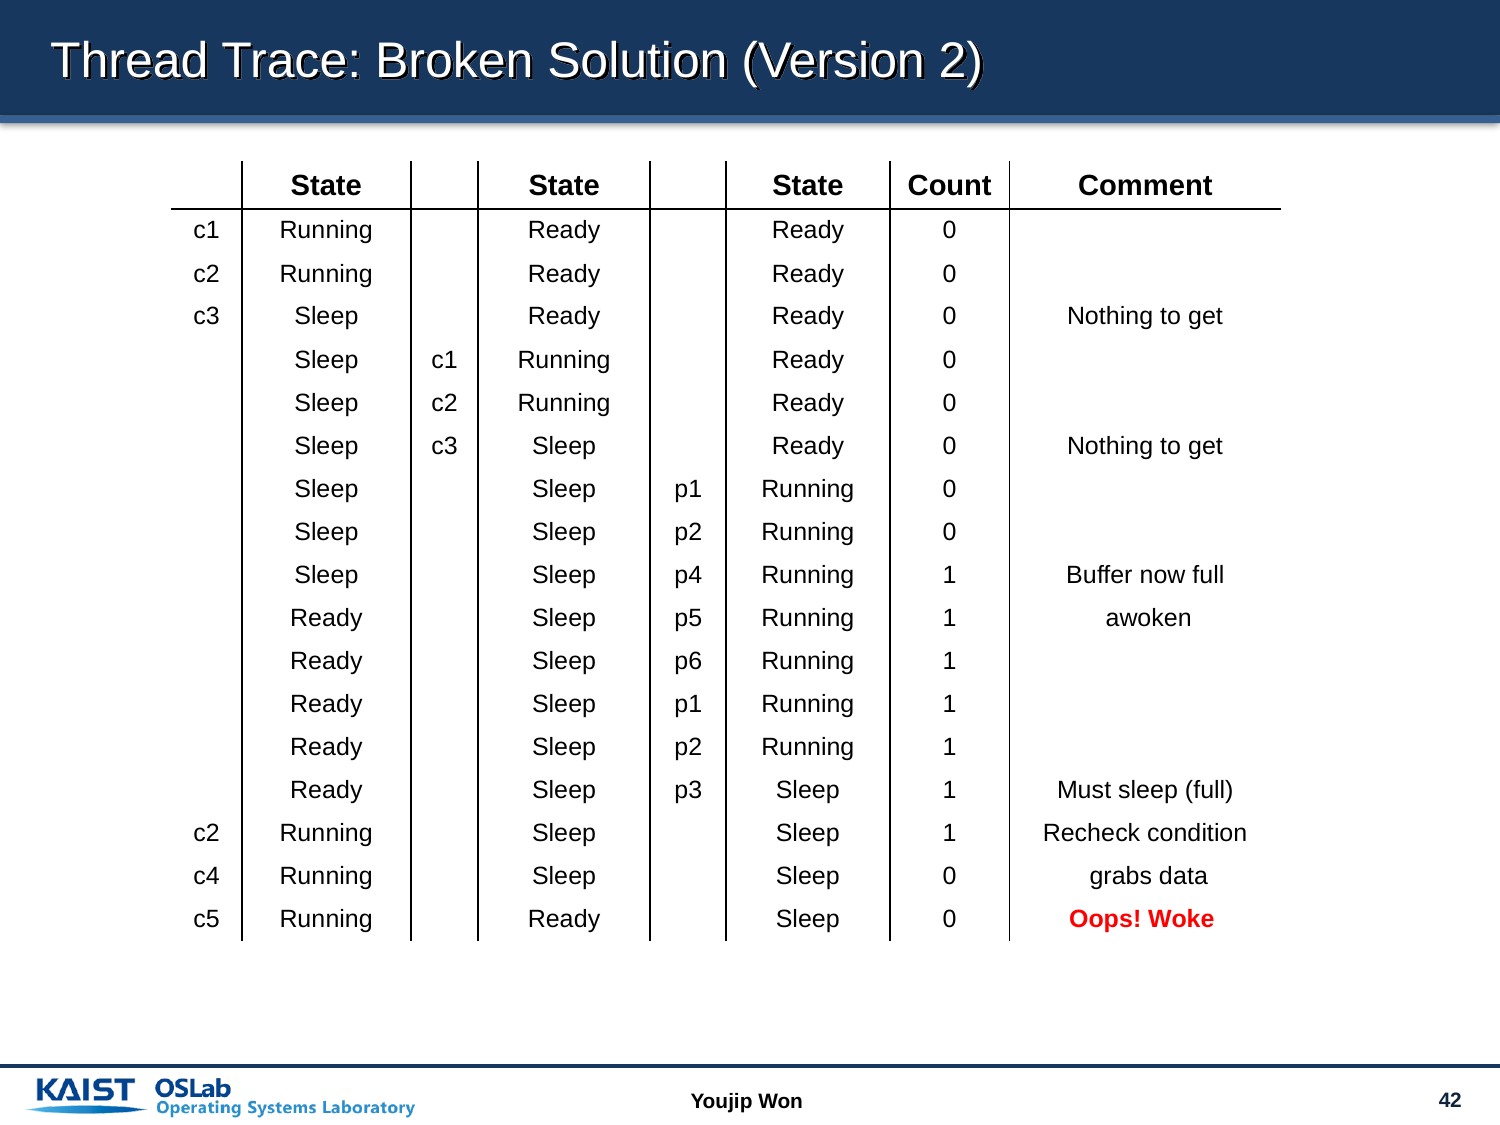

# Thread Trace: Broken Solution (Version 2)
|  | State |  | State |  | State | Count | Comment |
| --- | --- | --- | --- | --- | --- | --- | --- |
| c1 | Running |  | Ready |  | Ready | 0 |  |
| c2 | Running |  | Ready |  | Ready | 0 |  |
| c3 | Sleep |  | Ready |  | Ready | 0 | Nothing to get |
|  | Sleep | c1 | Running |  | Ready | 0 |  |
|  | Sleep | c2 | Running |  | Ready | 0 |  |
|  | Sleep | c3 | Sleep |  | Ready | 0 | Nothing to get |
|  | Sleep |  | Sleep | p1 | Running | 0 |  |
|  | Sleep |  | Sleep | p2 | Running | 0 |  |
|  | Sleep |  | Sleep | p4 | Running | 1 | Buffer now full |
|  | Ready |  | Sleep | p5 | Running | 1 | awoken |
|  | Ready |  | Sleep | p6 | Running | 1 |  |
|  | Ready |  | Sleep | p1 | Running | 1 |  |
|  | Ready |  | Sleep | p2 | Running | 1 |  |
|  | Ready |  | Sleep | p3 | Sleep | 1 | Must sleep (full) |
| c2 | Running |  | Sleep |  | Sleep | 1 | Recheck condition |
| c4 | Running |  | Sleep |  | Sleep | 0 | grabs data |
| c5 | Running |  | Ready |  | Sleep | 0 | Oops! Woke |
Youjip Won
42